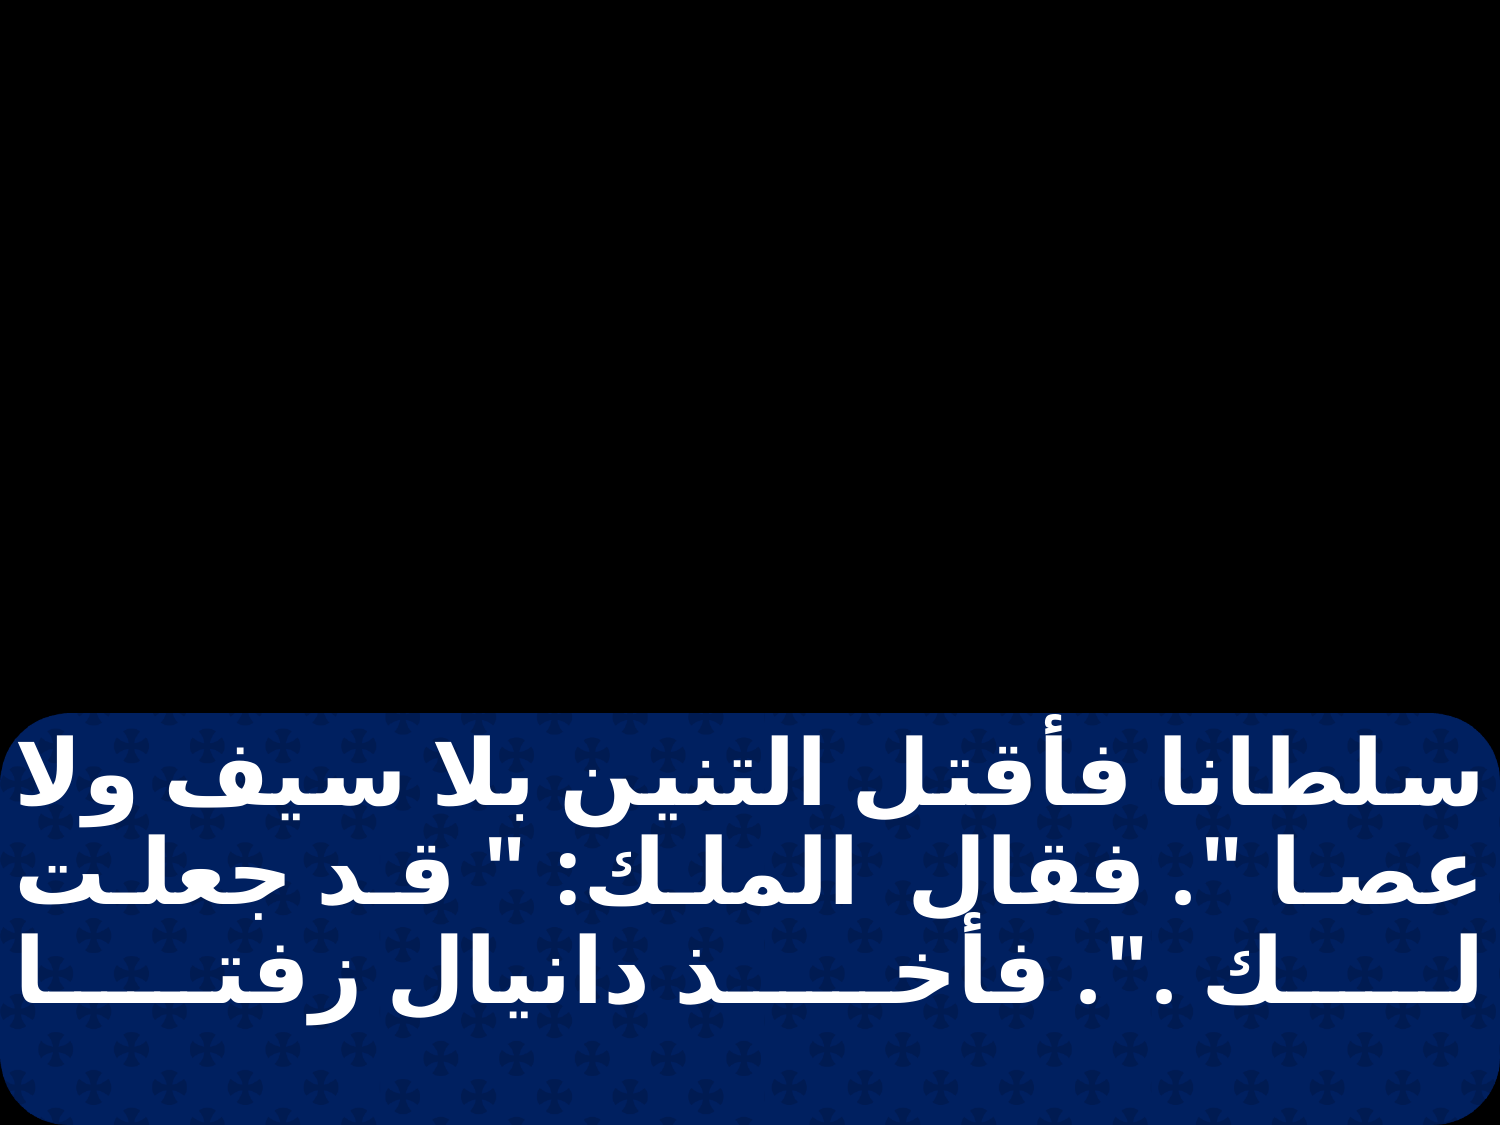

سلطانا فأقتل التنين بلا سيف ولا عصا ". فقال  الملك: " قد جعلت لك .". فأخذ دانيال زفتا